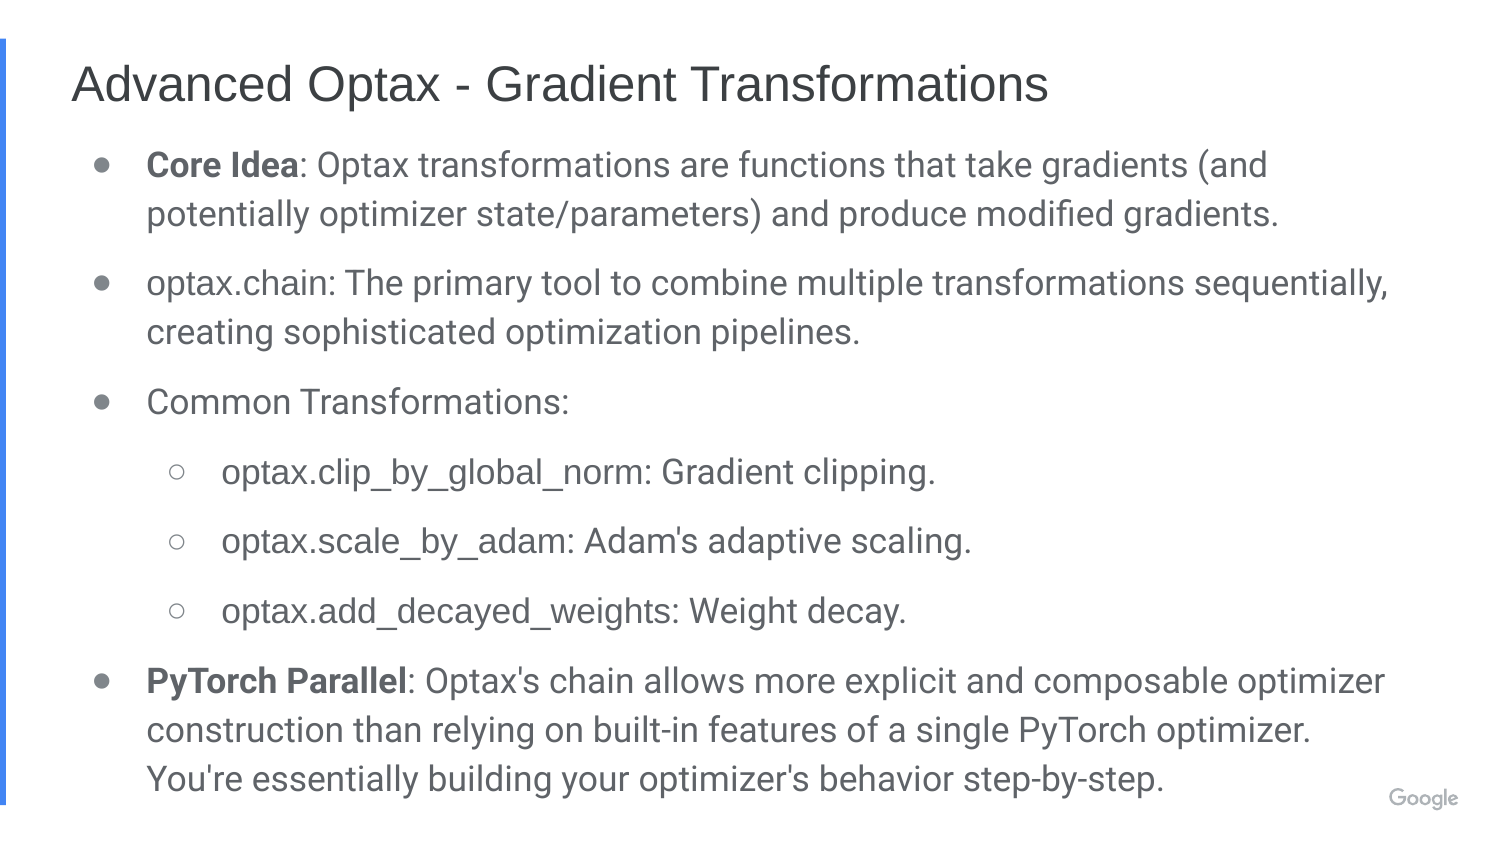

# Advanced Optax - Gradient Transformations
Core Idea: Optax transformations are functions that take gradients (and potentially optimizer state/parameters) and produce modified gradients.
optax.chain: The primary tool to combine multiple transformations sequentially, creating sophisticated optimization pipelines.
Common Transformations:
optax.clip_by_global_norm: Gradient clipping.
optax.scale_by_adam: Adam's adaptive scaling.
optax.add_decayed_weights: Weight decay.
PyTorch Parallel: Optax's chain allows more explicit and composable optimizer construction than relying on built-in features of a single PyTorch optimizer. You're essentially building your optimizer's behavior step-by-step.